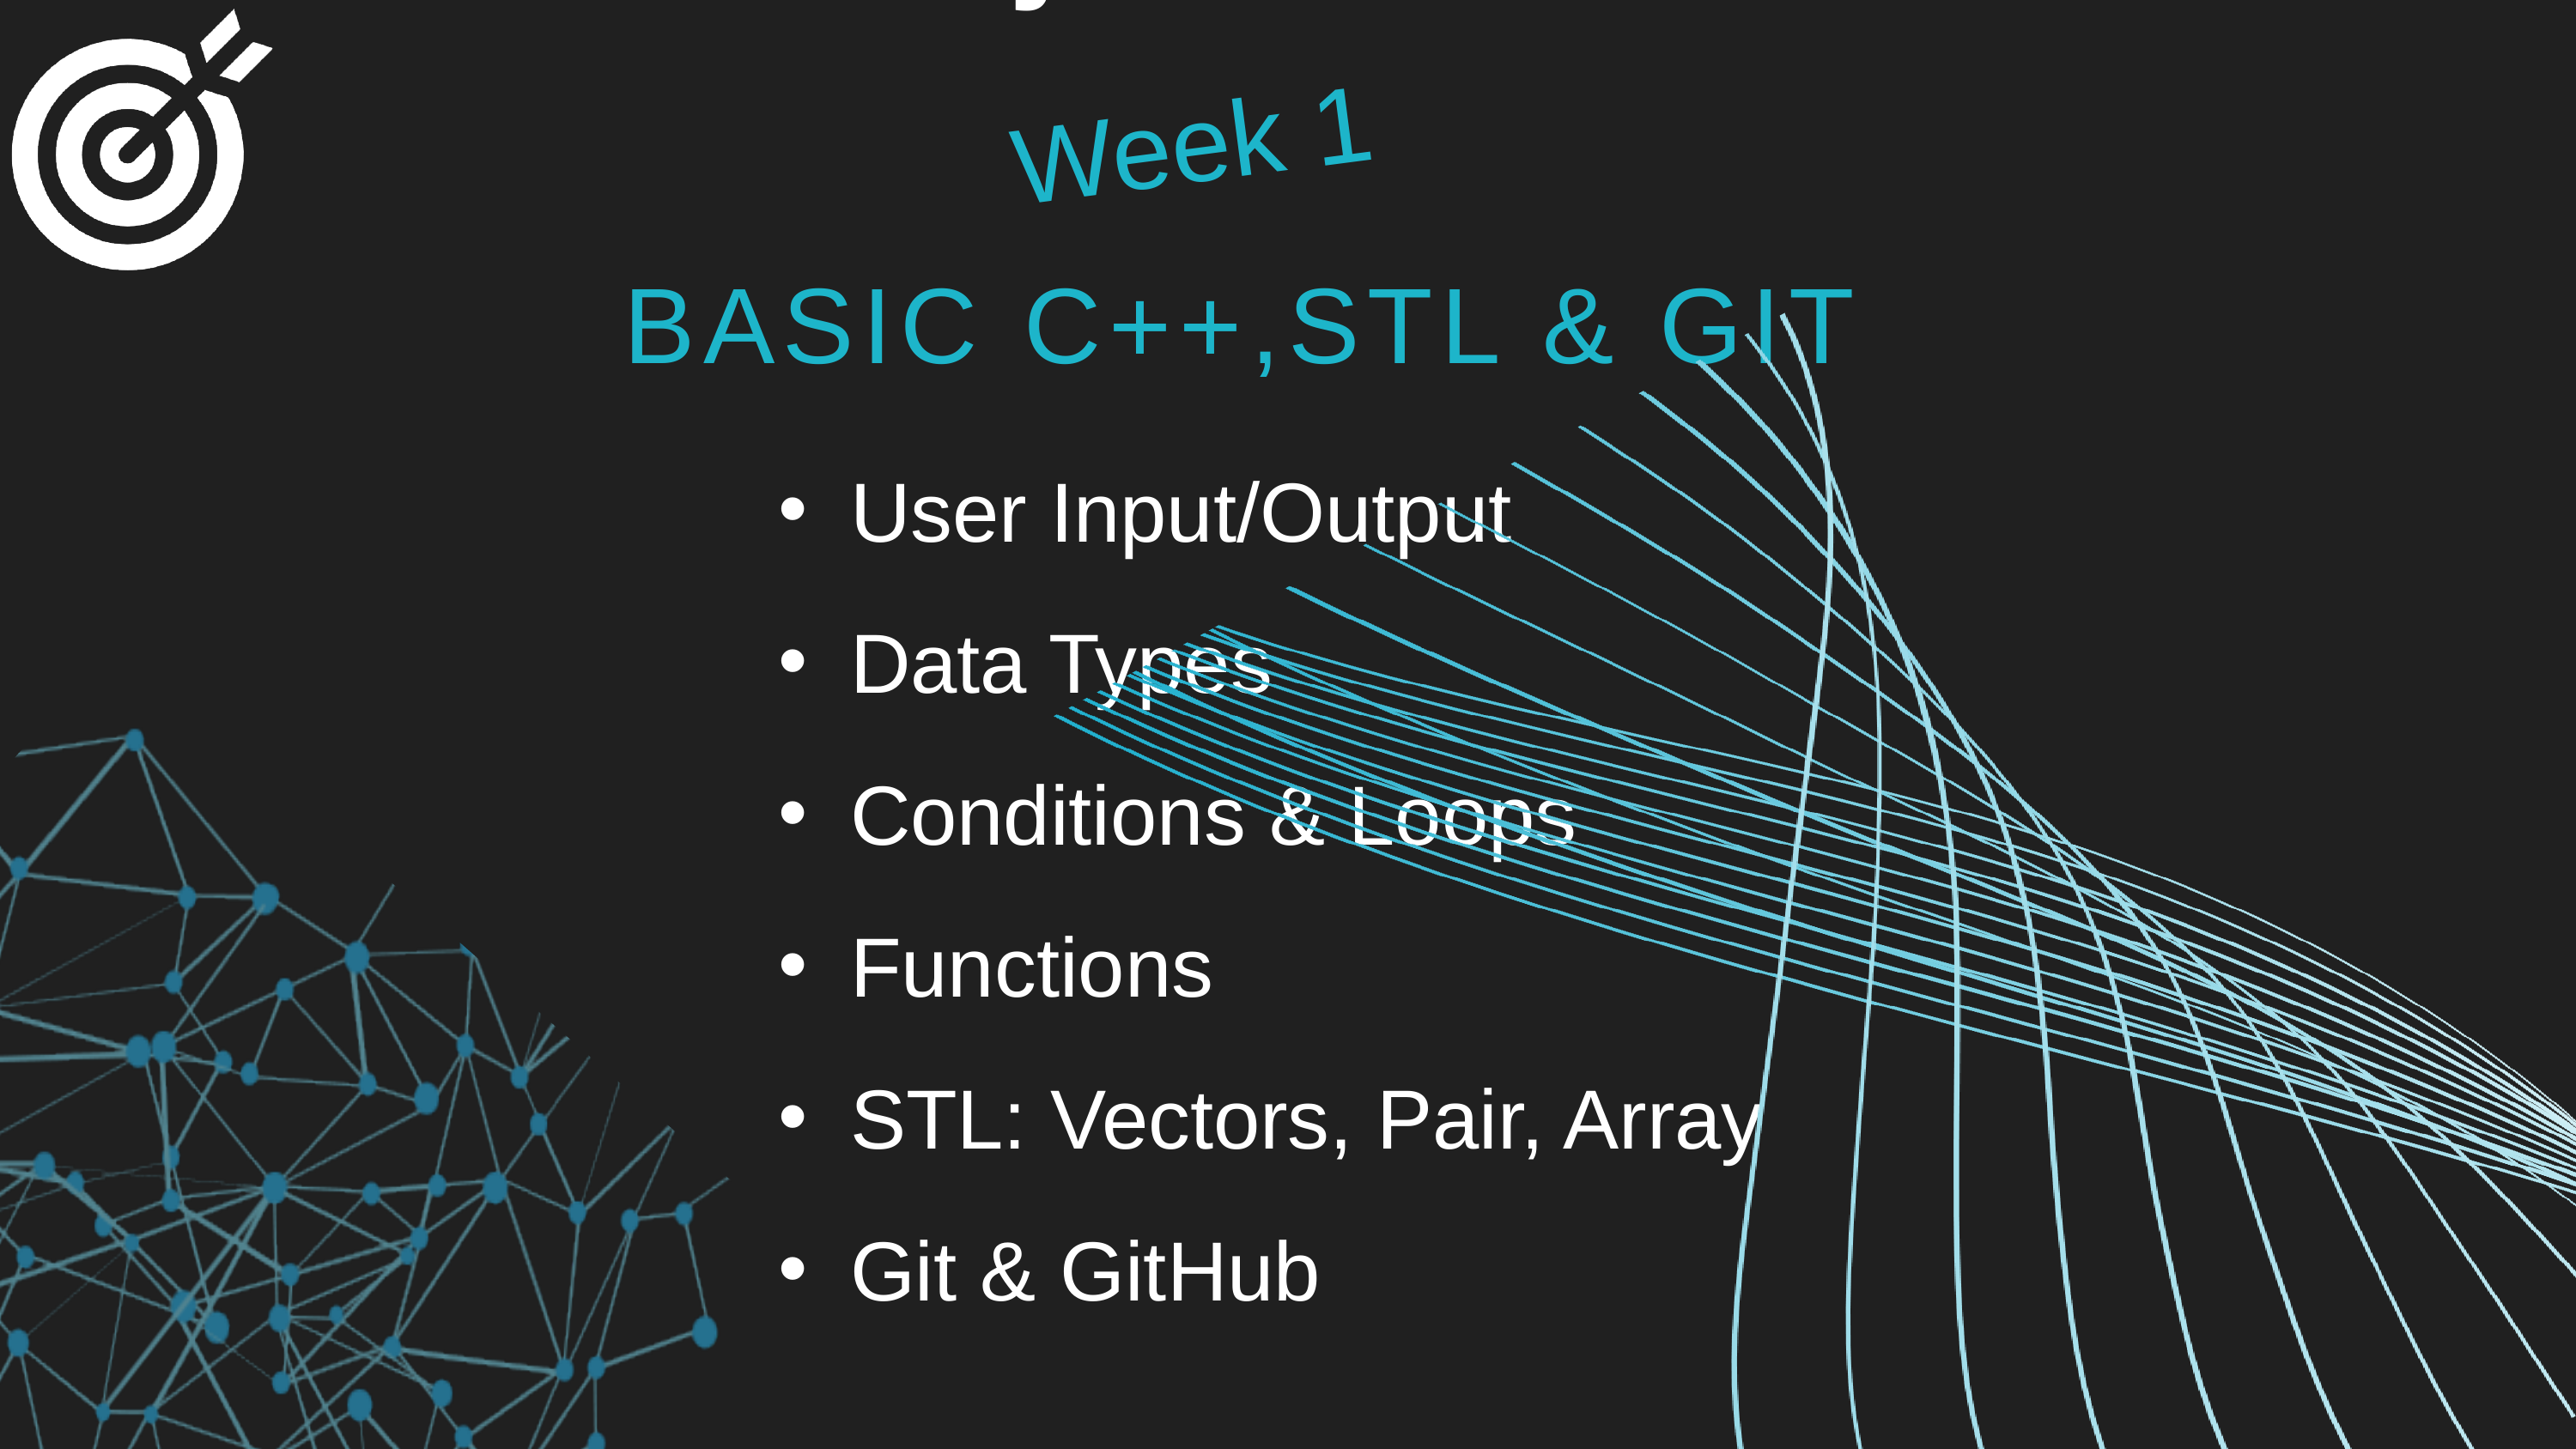

Project Flow

Week 1
BASIC C++,STL & GIT
User Input/Output
Data Types
Conditions & Loops
Functions
STL: Vectors, Pair, Array
Git & GitHub